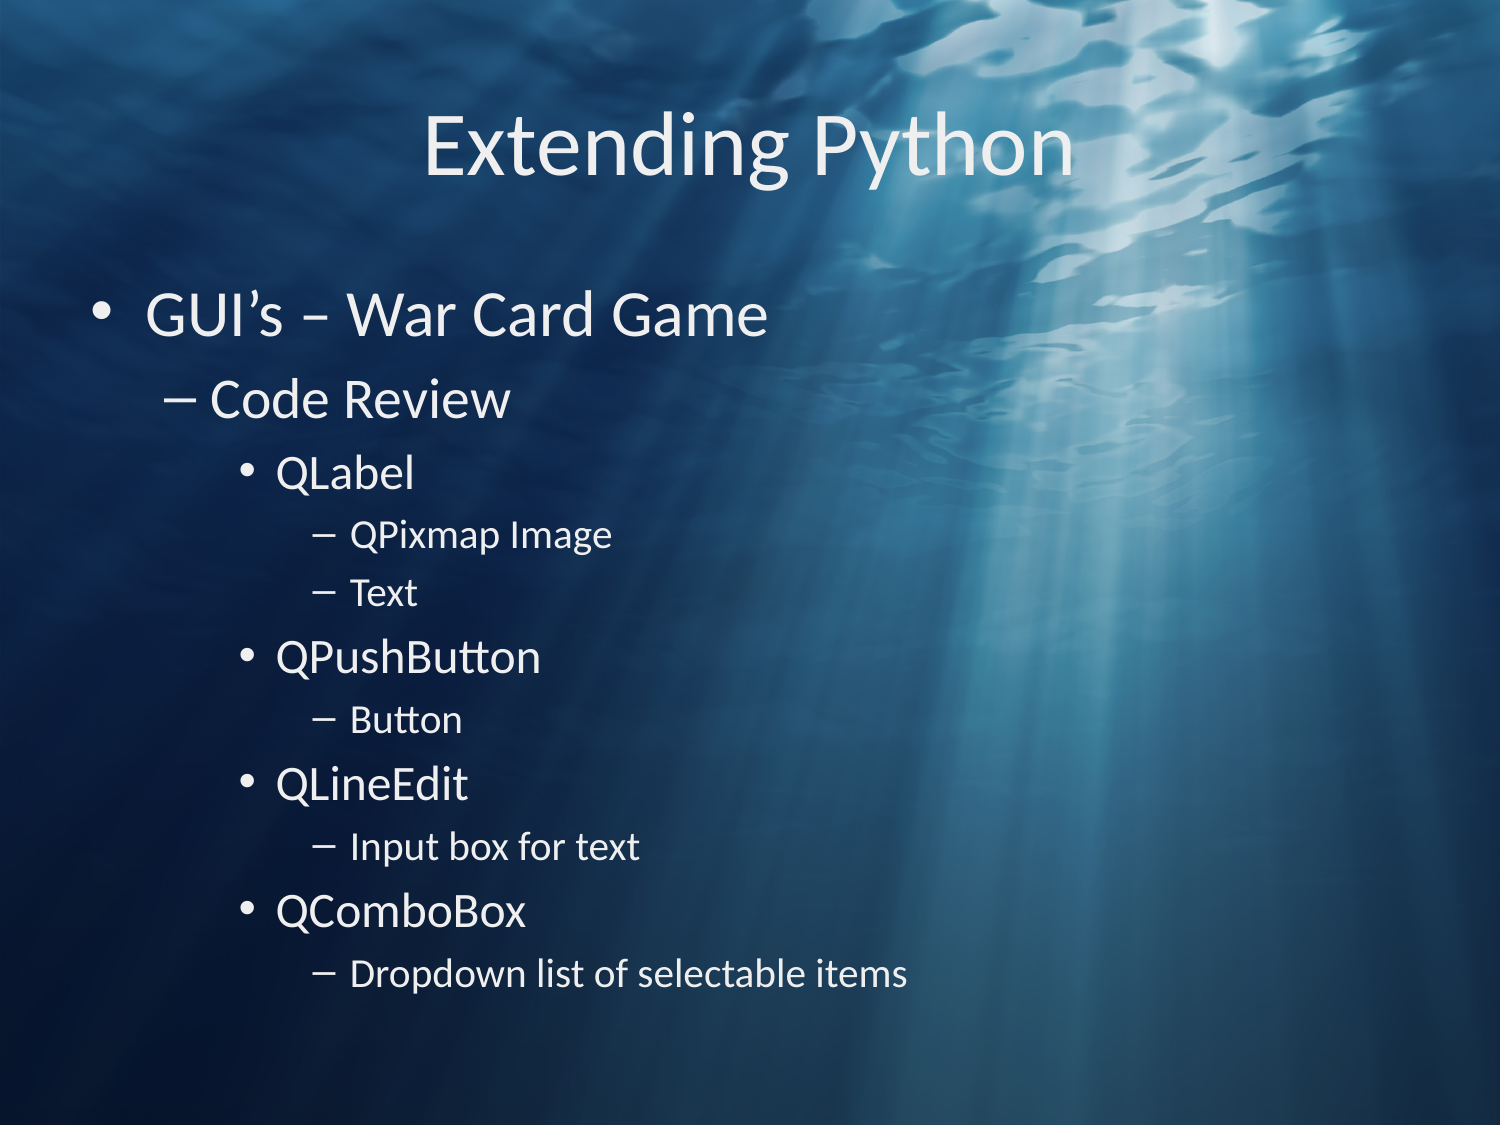

# Extending Python
GUI’s – War Card Game
Code Review
QLabel
QPixmap Image
Text
QPushButton
Button
QLineEdit
Input box for text
QComboBox
Dropdown list of selectable items